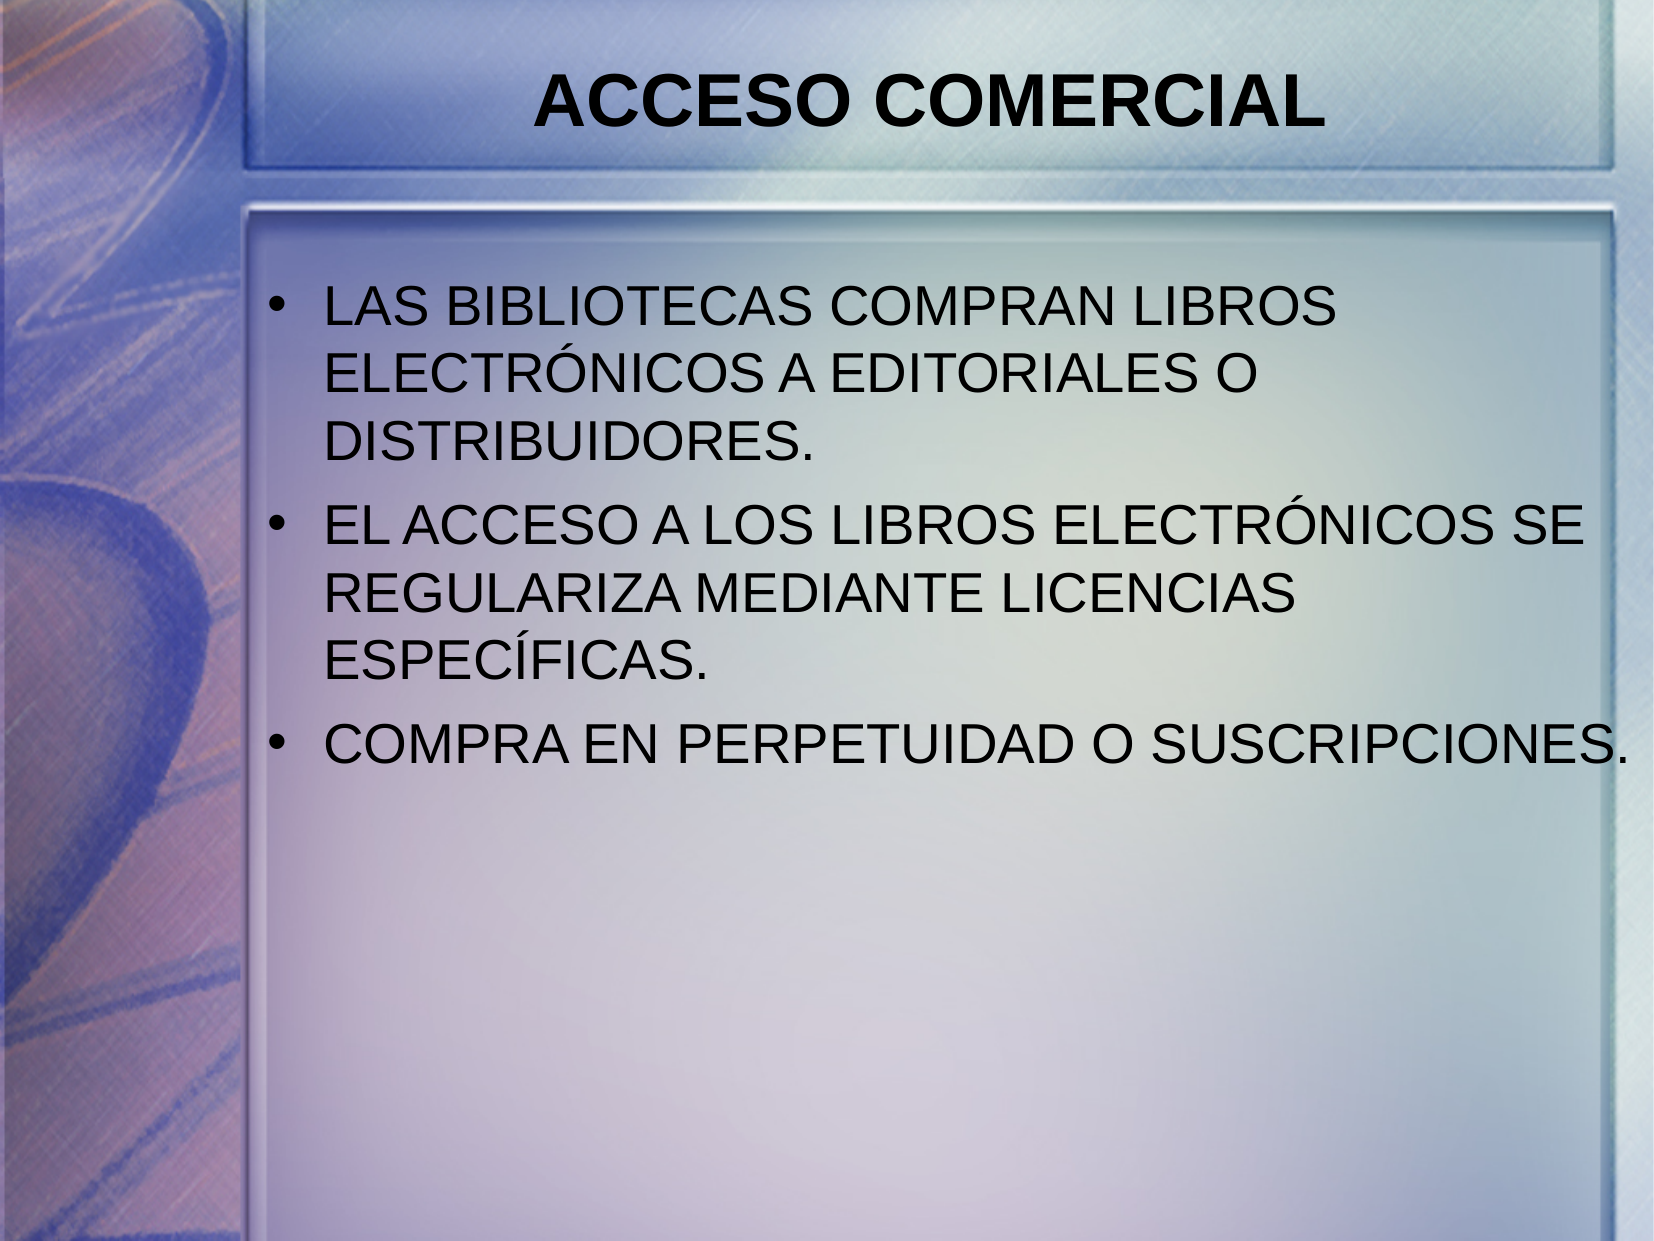

ACCESO COMERCIAL
LAS BIBLIOTECAS COMPRAN LIBROS ELECTRÓNICOS A EDITORIALES O DISTRIBUIDORES.
EL ACCESO A LOS LIBROS ELECTRÓNICOS SE REGULARIZA MEDIANTE LICENCIAS ESPECÍFICAS.
COMPRA EN PERPETUIDAD O SUSCRIPCIONES.